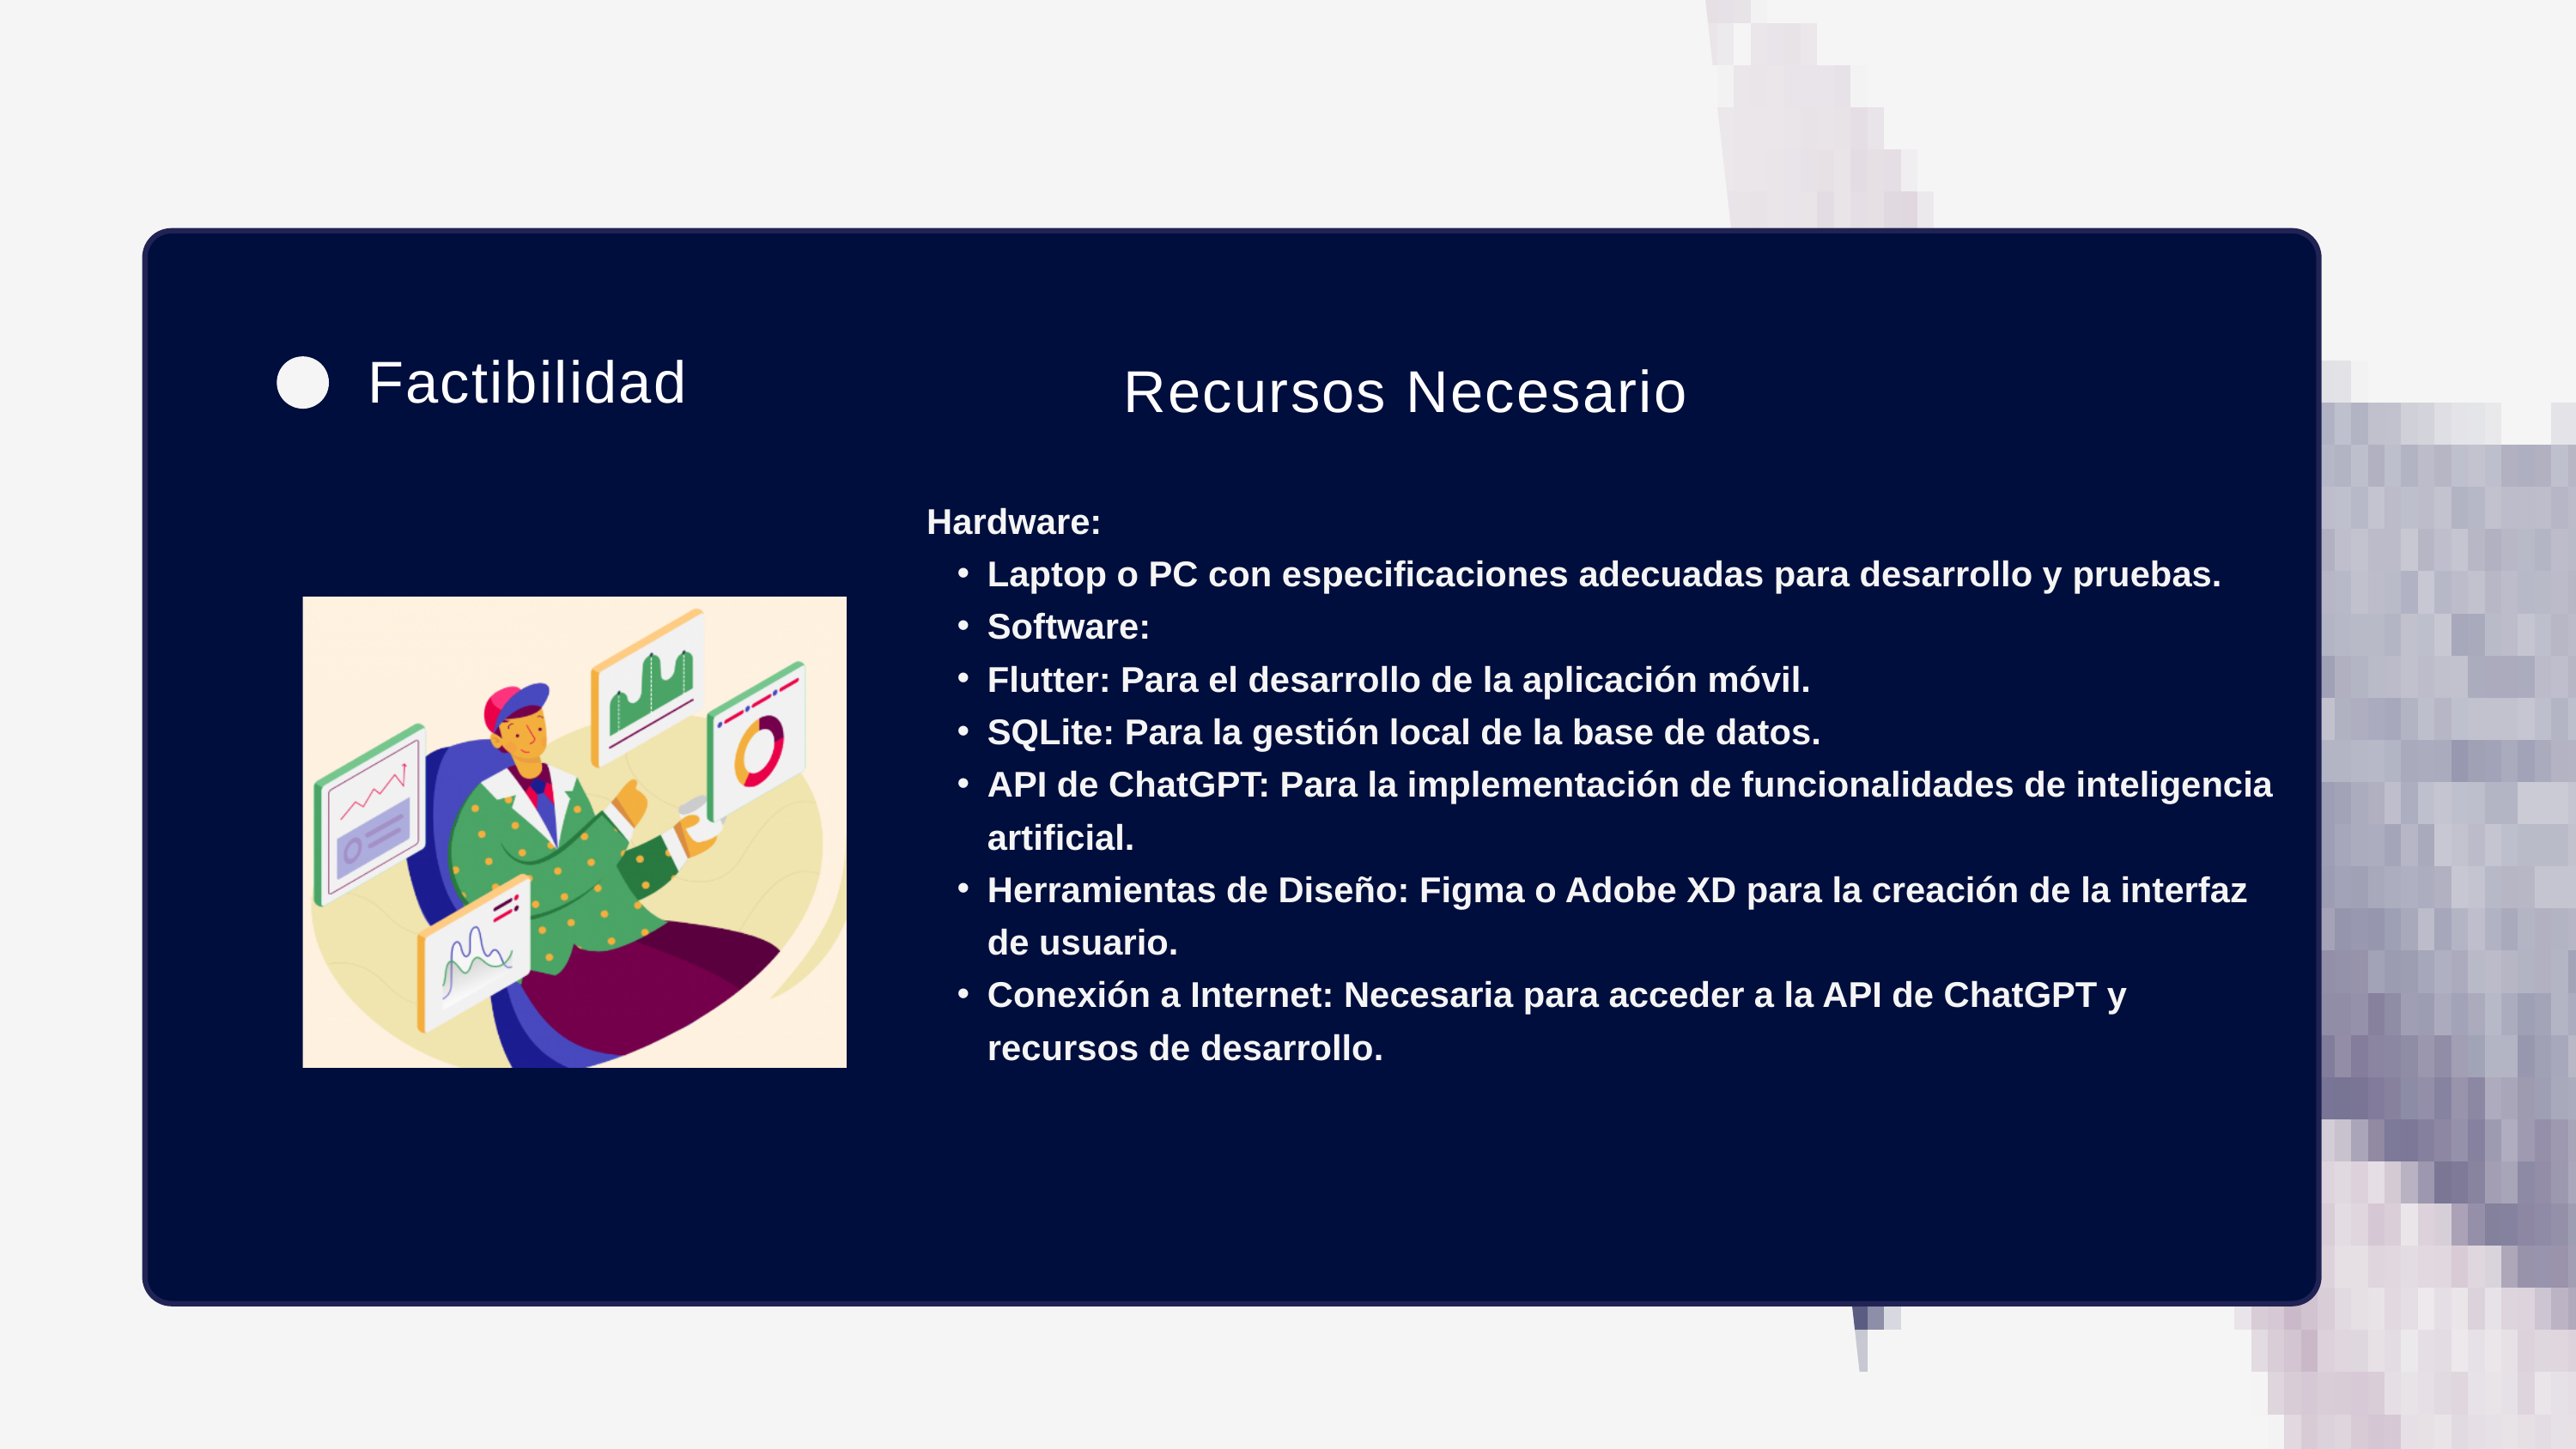

Factibilidad

Recursos Necesario
Hardware:
Laptop o PC con especificaciones adecuadas para desarrollo y pruebas.
Software:
Flutter: Para el desarrollo de la aplicación móvil.
SQLite: Para la gestión local de la base de datos.
API de ChatGPT: Para la implementación de funcionalidades de inteligencia artificial.
Herramientas de Diseño: Figma o Adobe XD para la creación de la interfaz de usuario.
Conexión a Internet: Necesaria para acceder a la API de ChatGPT y recursos de desarrollo.